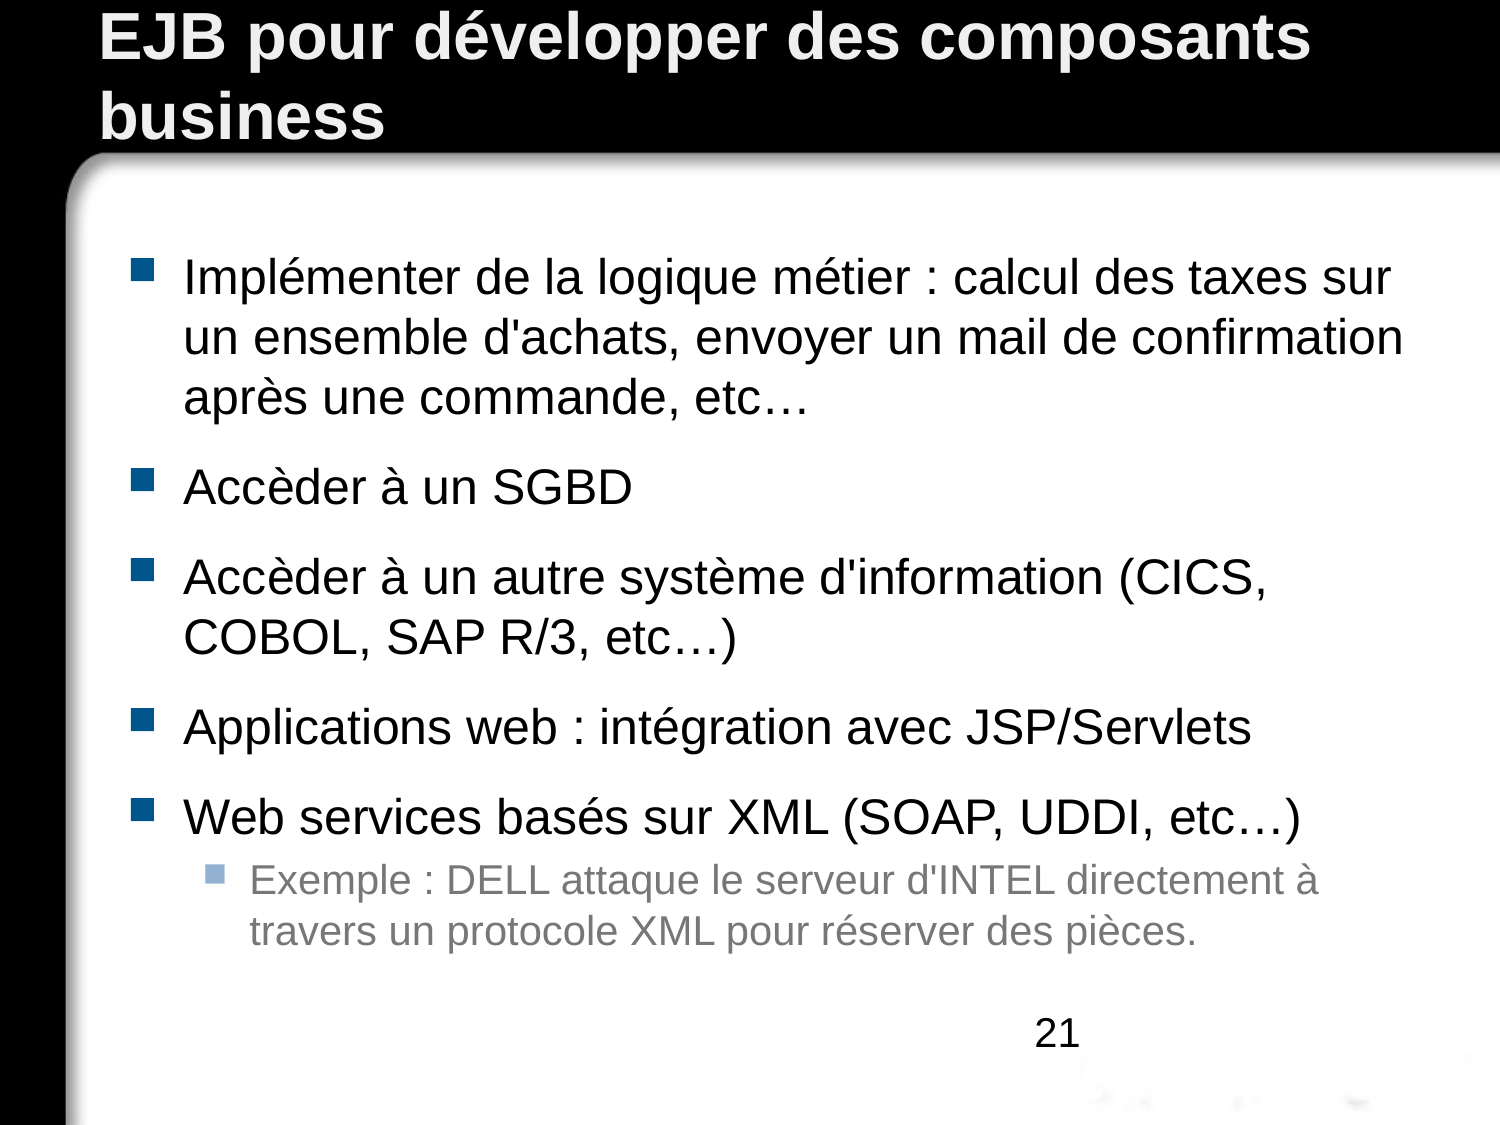

# EJB pour développer des composants business
Implémenter de la logique métier : calcul des taxes sur un ensemble d'achats, envoyer un mail de confirmation après une commande, etc…
Accèder à un SGBD
Accèder à un autre système d'information (CICS, COBOL, SAP R/3, etc…)
Applications web : intégration avec JSP/Servlets
Web services basés sur XML (SOAP, UDDI, etc…)
Exemple : DELL attaque le serveur d'INTEL directement à travers un protocole XML pour réserver des pièces.